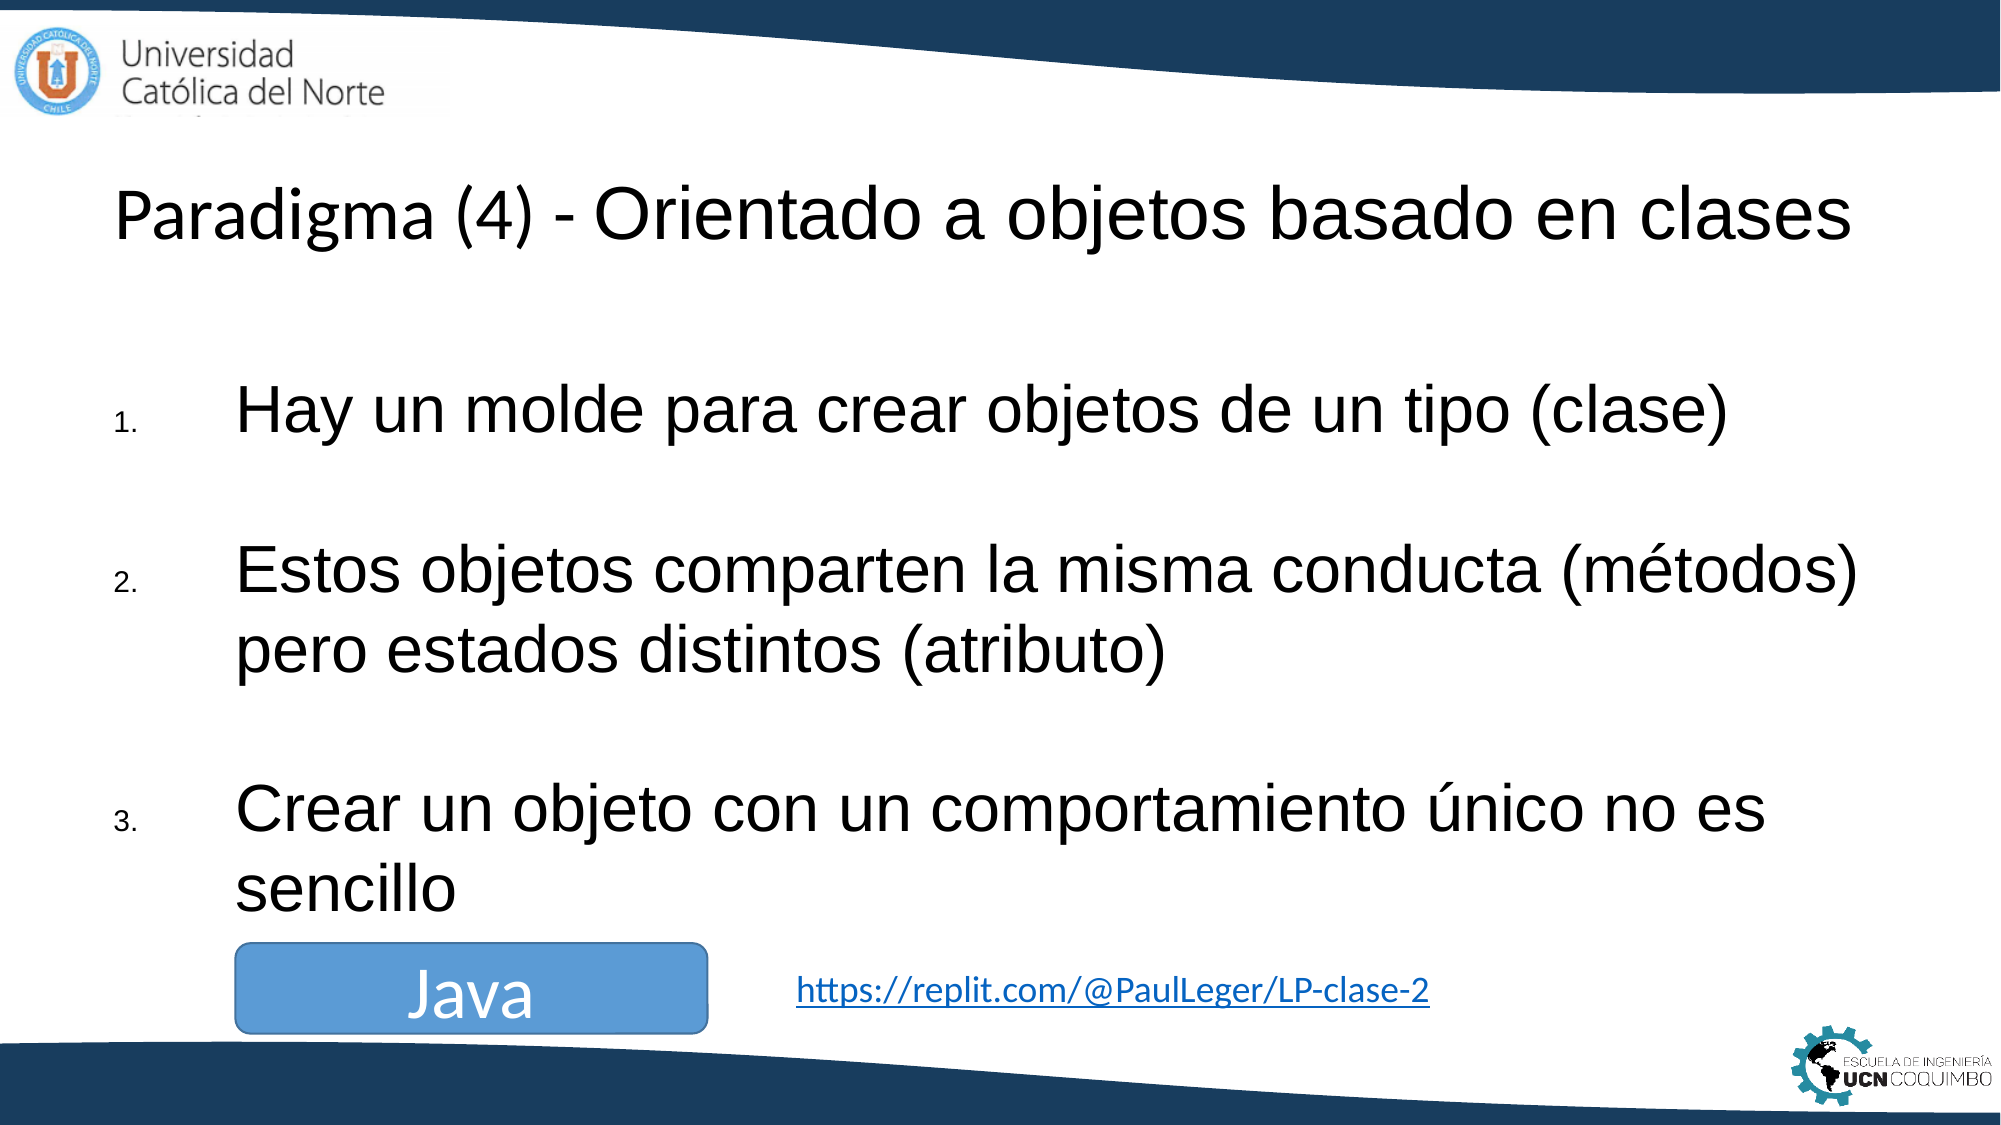

# Paradigma (4) - Orientado a objetos basado en clases

Hay un molde para crear objetos de un tipo (clase)

Estos objetos comparten la misma conducta (métodos) pero estados distintos (atributo)

Crear un objeto con un comportamiento único no es sencillo
Java
https://replit.com/@PaulLeger/LP-clase-2